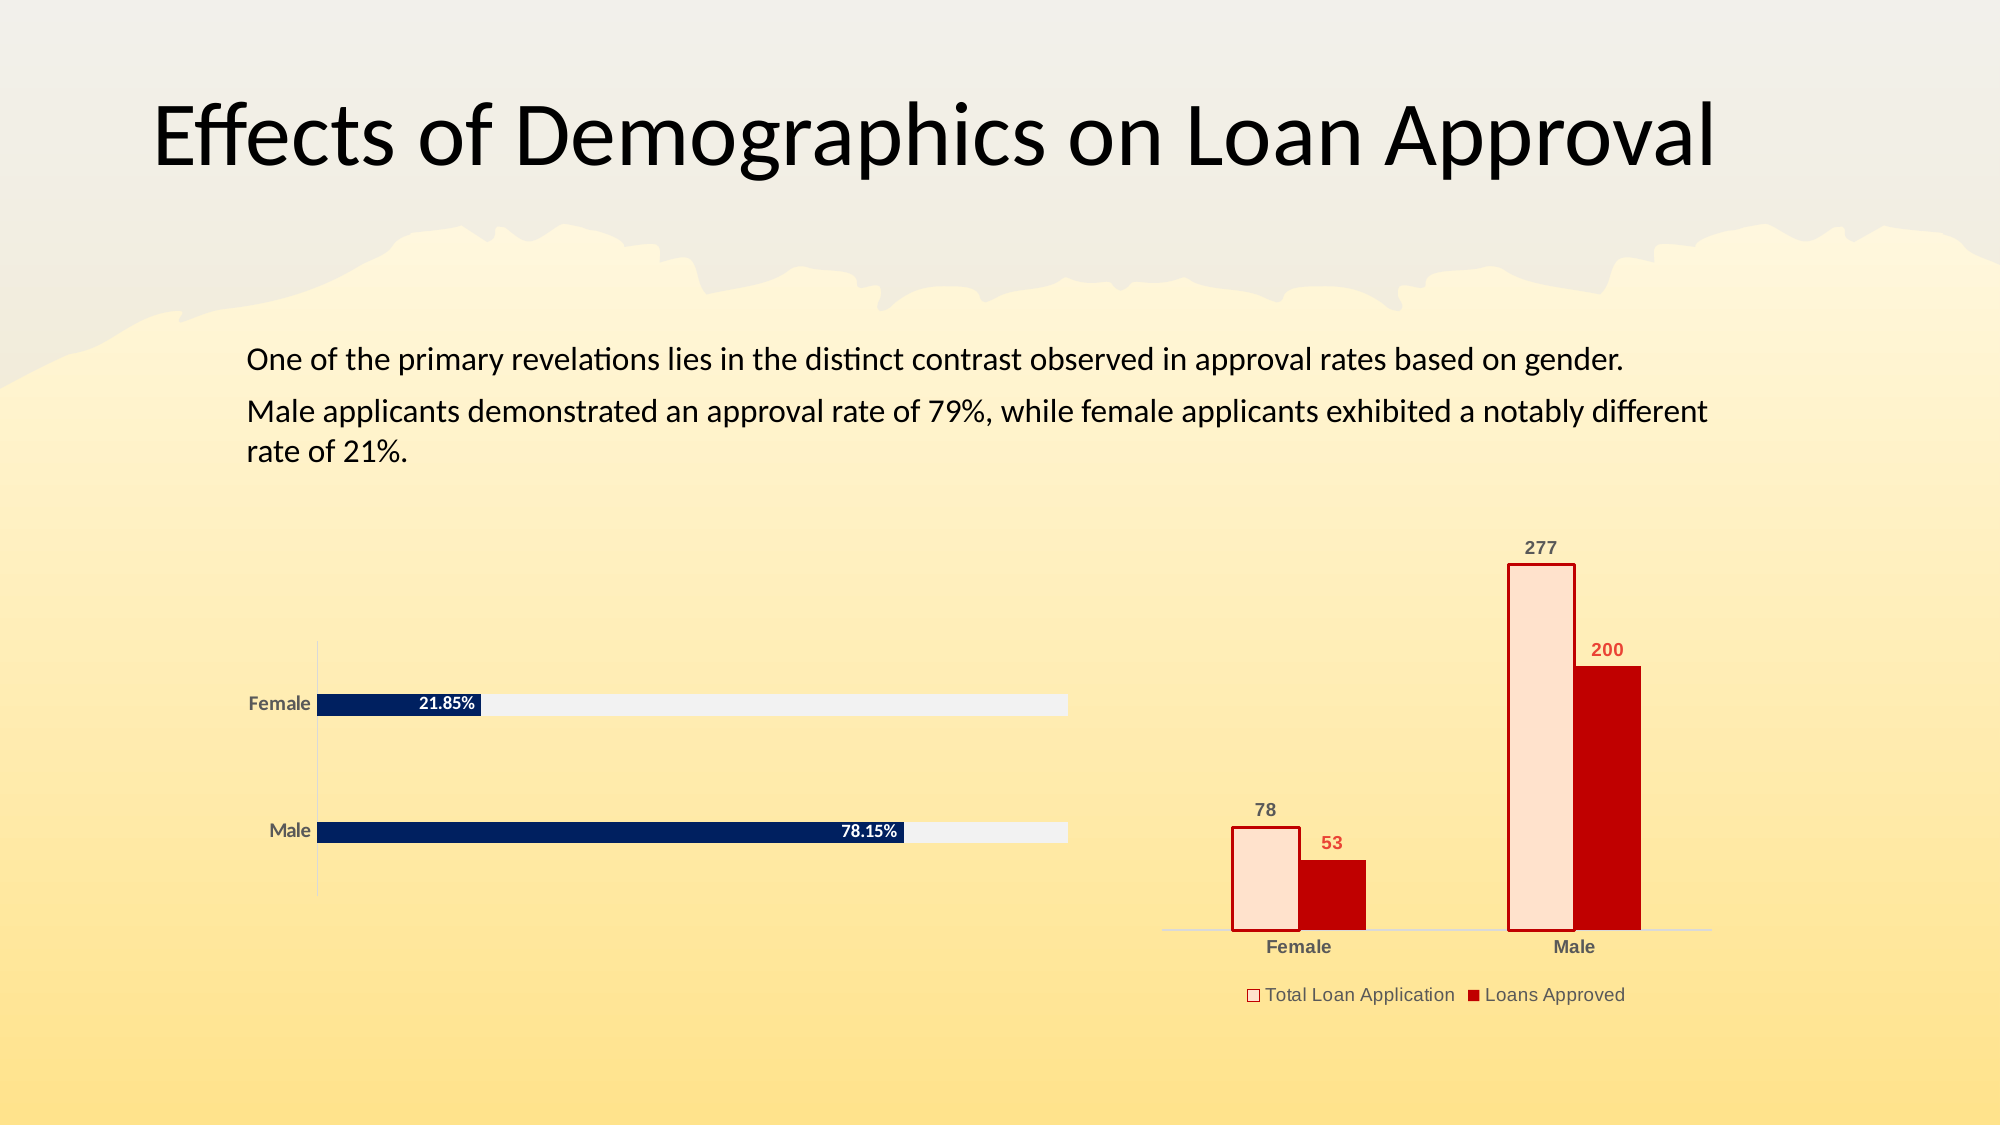

# Effects of Demographics on Loan Approval
One of the primary revelations lies in the distinct contrast observed in approval rates based on gender.
Male applicants demonstrated an approval rate of 79%, while female applicants exhibited a notably different rate of 21%.

### Chart

| Category | Total Loan Application | Loans Approved |
|---|---|---|
| Female | 78.0 | 53.0 |
| Male | 277.0 | 200.0 |

### Chart

| Category |  |  |
|---|---|---|
| Male | 1.0 | 0.7814814814814814 |
| Female | 1.0 | 0.21851851851851853 |